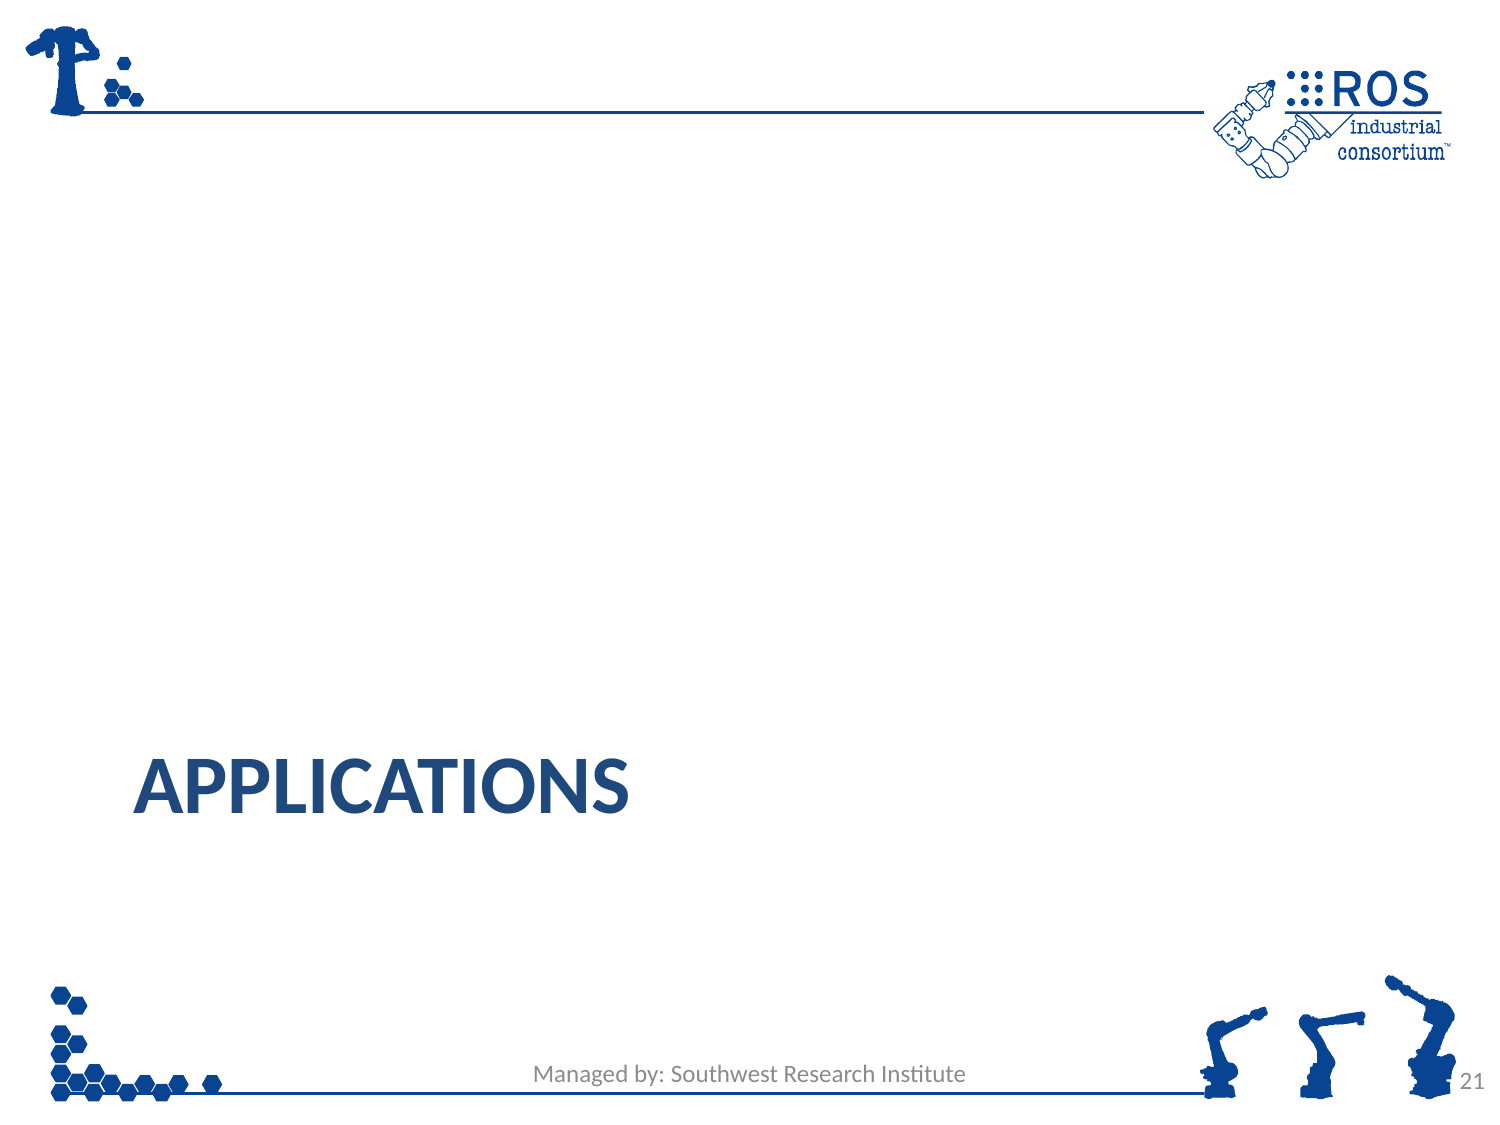

# Applications

Managed by: Southwest Research Institute
21